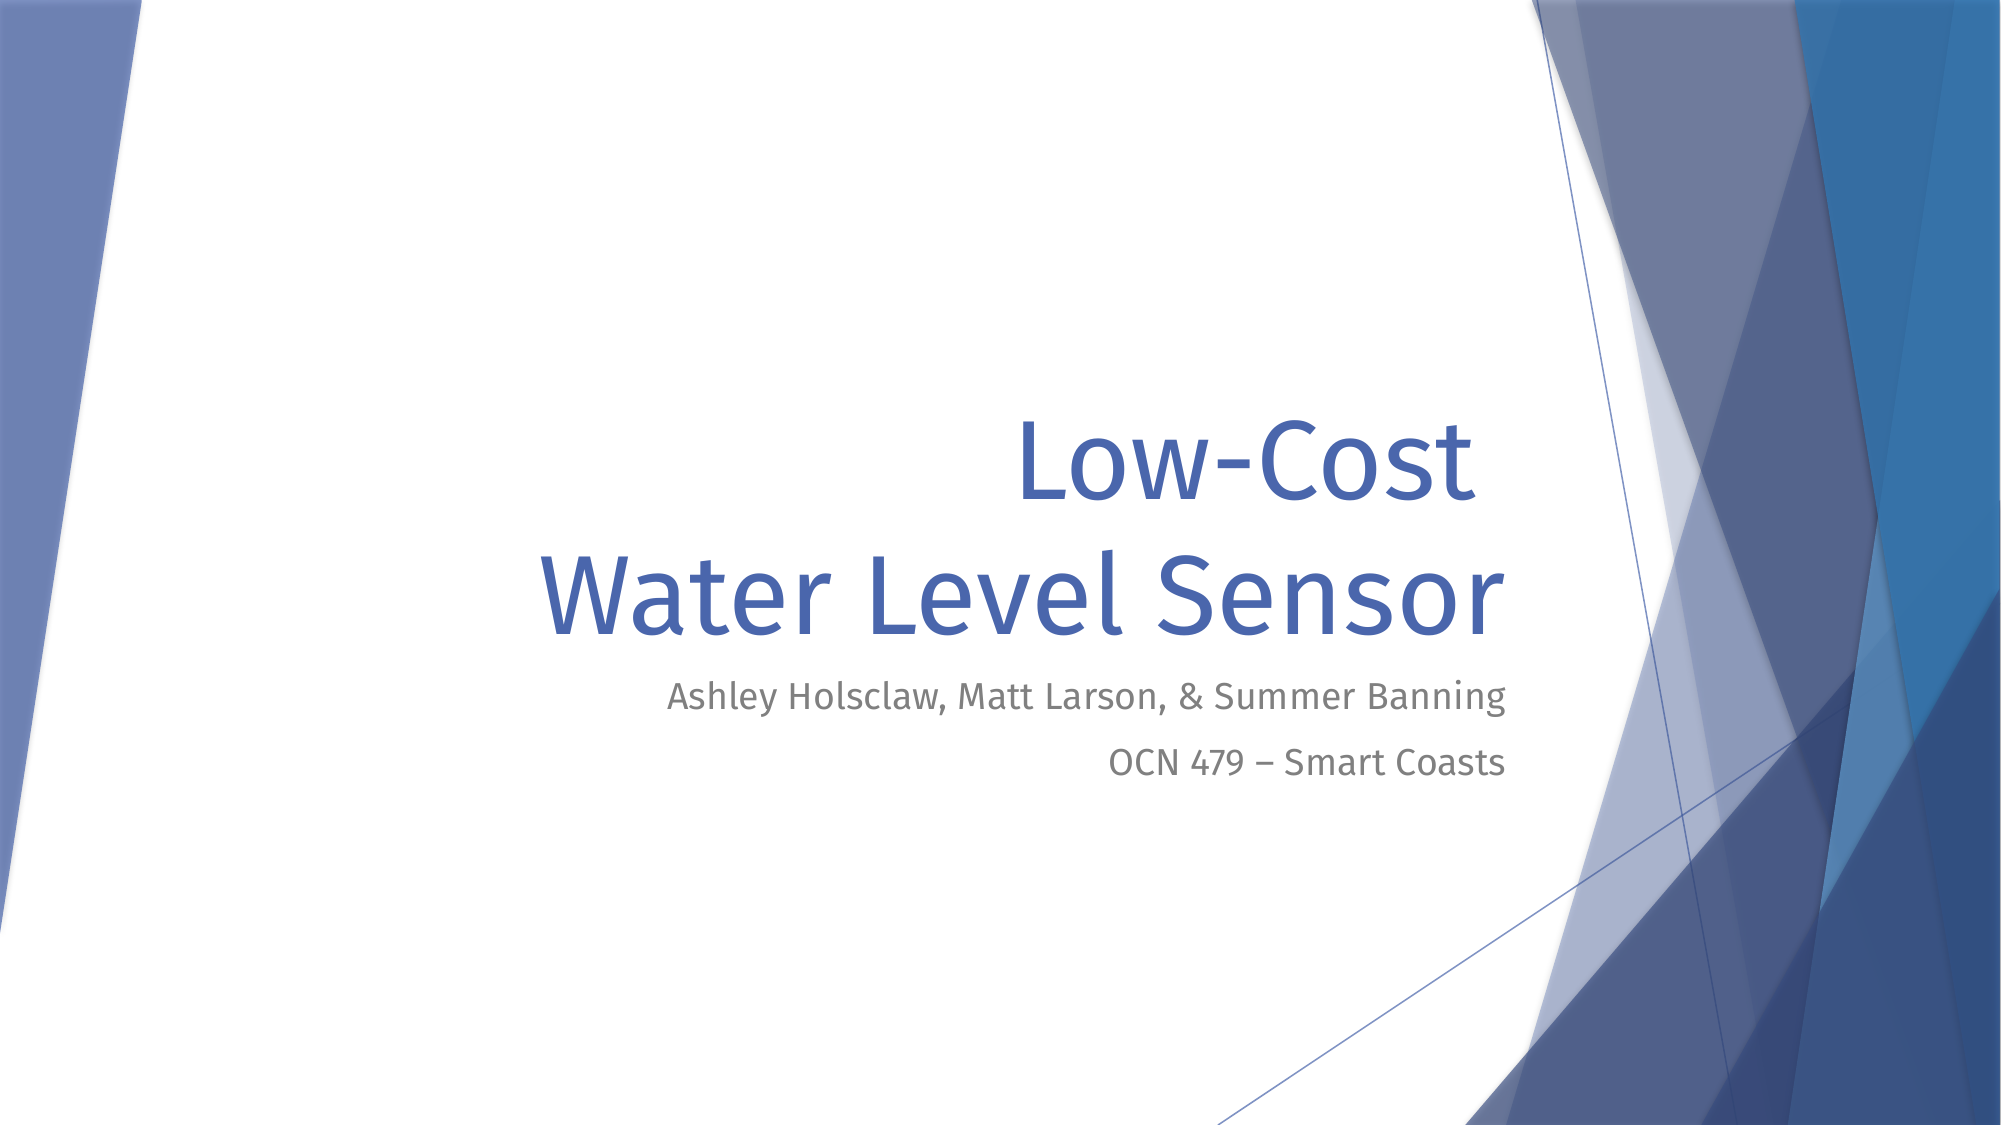

# Low-Cost Water Level Sensor
Ashley Holsclaw, Matt Larson, & Summer Banning
OCN 479 – Smart Coasts